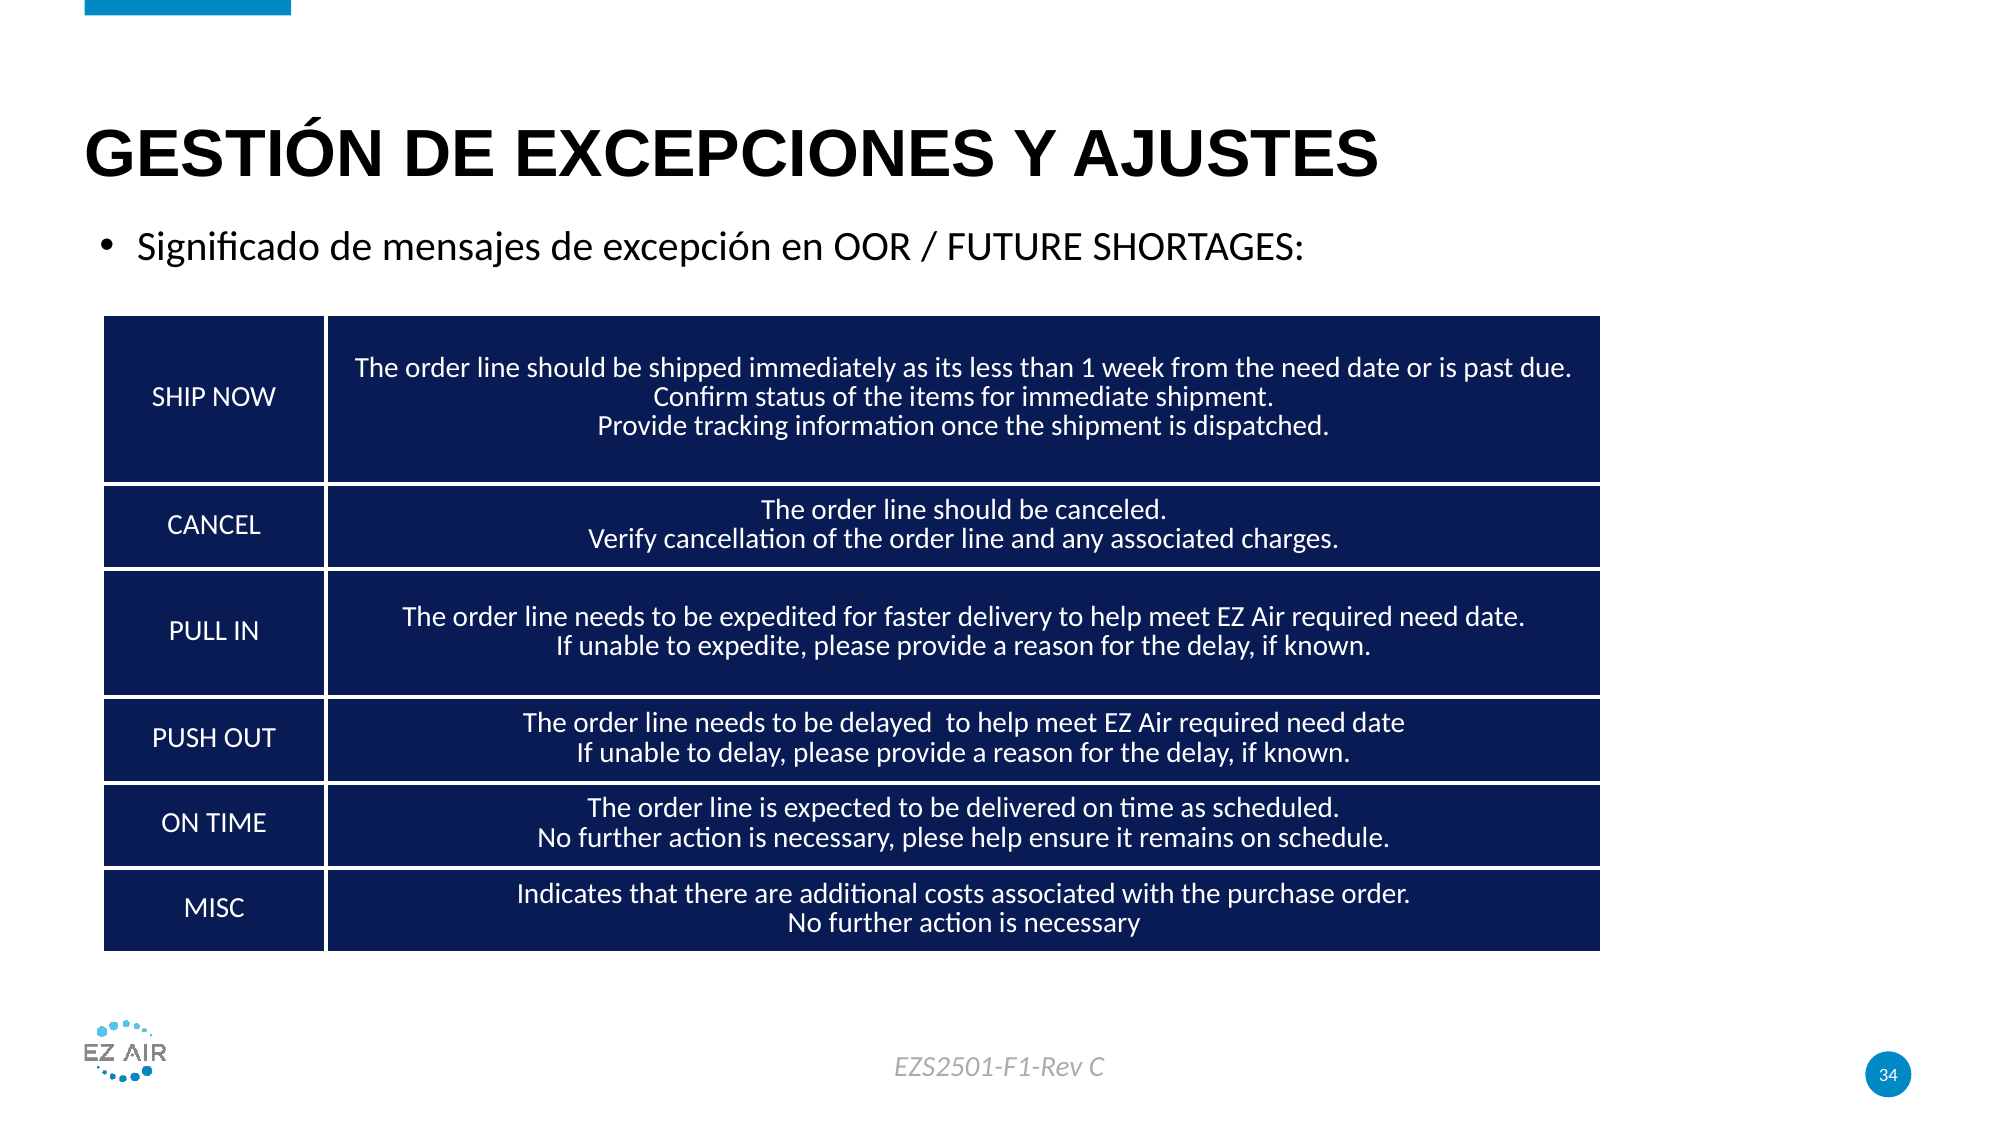

# Gestión de Excepciones y Ajustes
Significado de mensajes de excepción en OOR / FUTURE SHORTAGES:
| SHIP NOW | The order line should be shipped immediately as its less than 1 week from the need date or is past due. Confirm status of the items for immediate shipment. Provide tracking information once the shipment is dispatched. |
| --- | --- |
| CANCEL | The order line should be canceled. Verify cancellation of the order line and any associated charges. |
| PULL IN | The order line needs to be expedited for faster delivery to help meet EZ Air required need date. If unable to expedite, please provide a reason for the delay, if known. |
| PUSH OUT | The order line needs to be delayed  to help meet EZ Air required need date If unable to delay, please provide a reason for the delay, if known. |
| ON TIME | The order line is expected to be delivered on time as scheduled. No further action is necessary, plese help ensure it remains on schedule. |
| MISC | Indicates that there are additional costs associated with the purchase order. No further action is necessary |
34